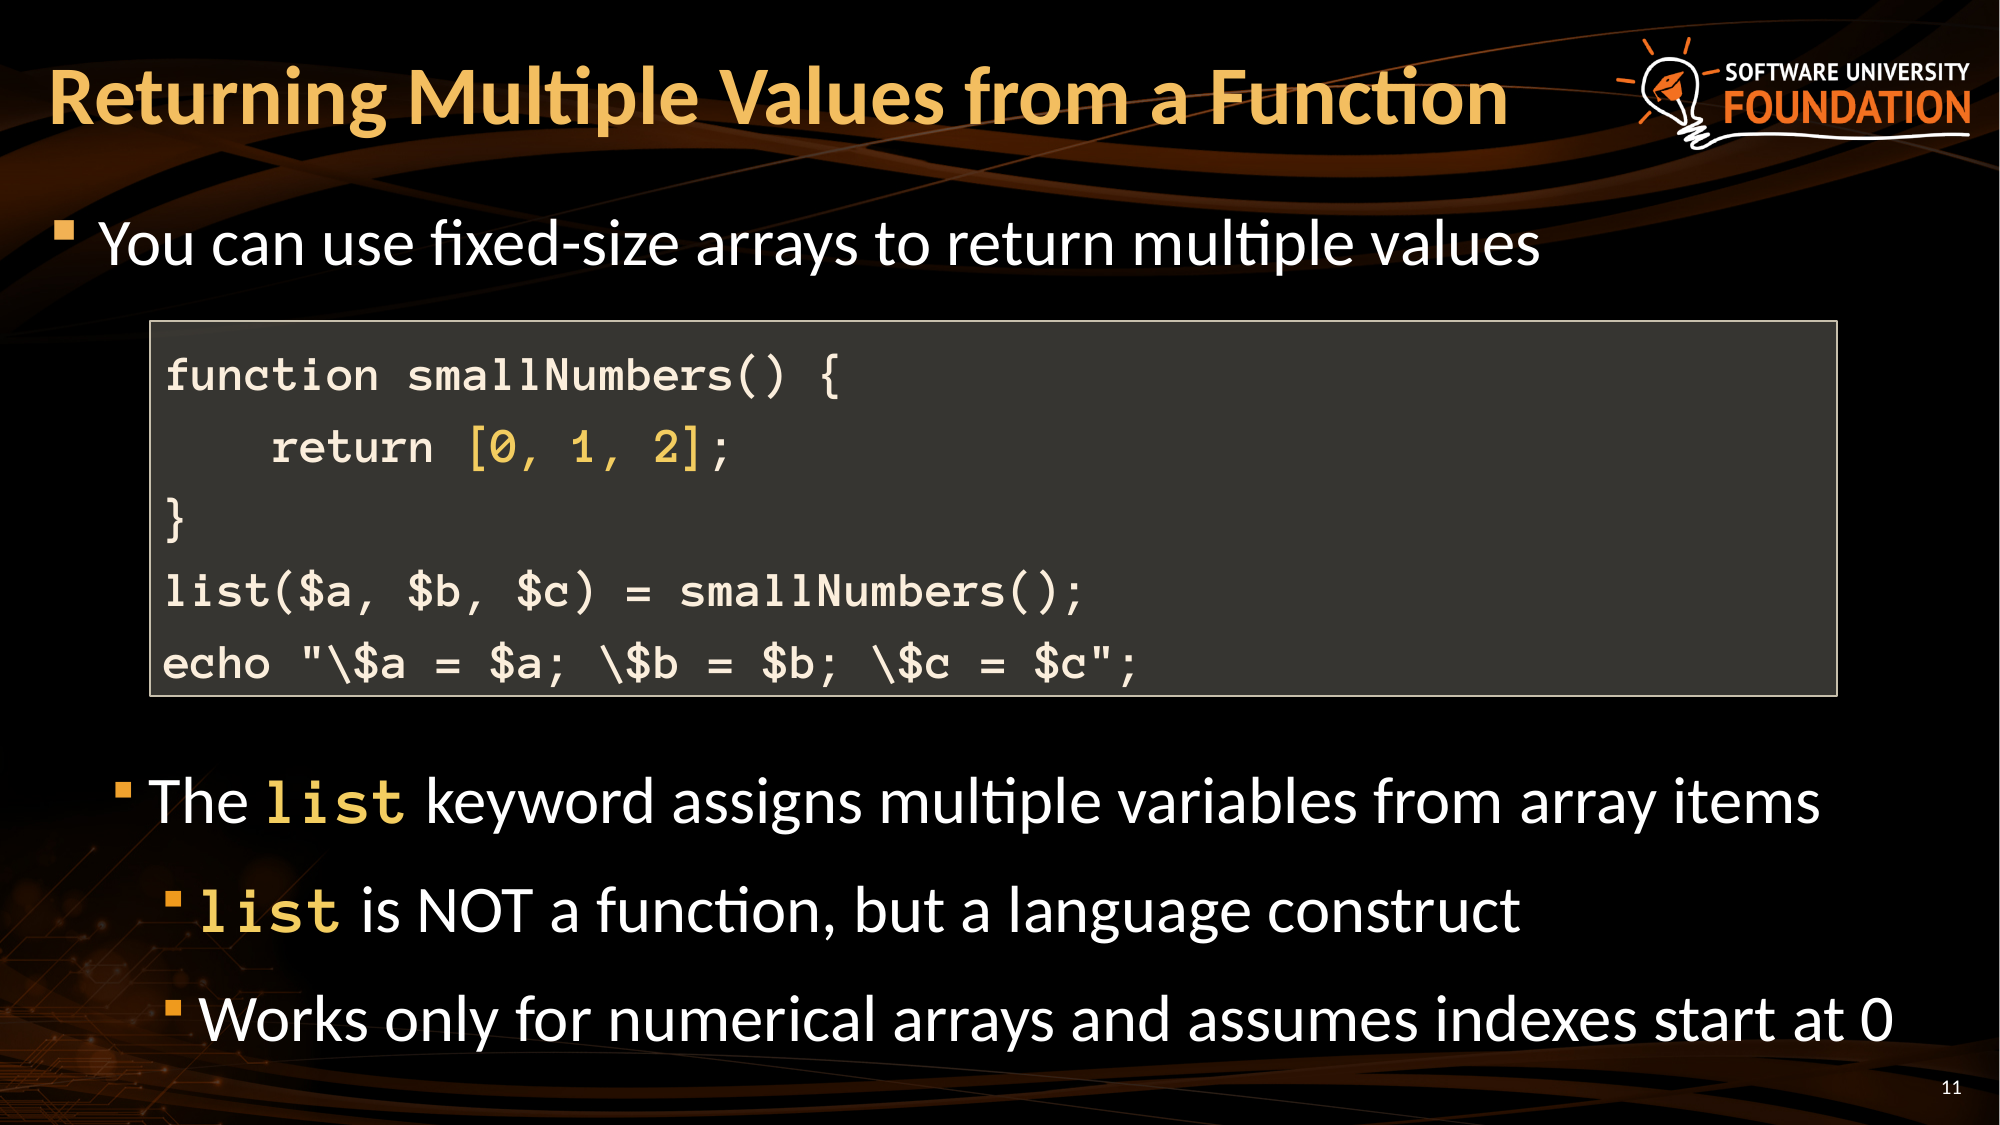

# Returning Multiple Values from a Function
You can use fixed-size arrays to return multiple values

The list keyword assigns multiple variables from array items
list is NOT a function, but a language construct
Works only for numerical arrays and assumes indexes start at 0
function smallNumbers() {
    return [0, 1, 2];
}
list($a, $b, $c) = smallNumbers();
echo "\$a = $a; \$b = $b; \$c = $c";
11